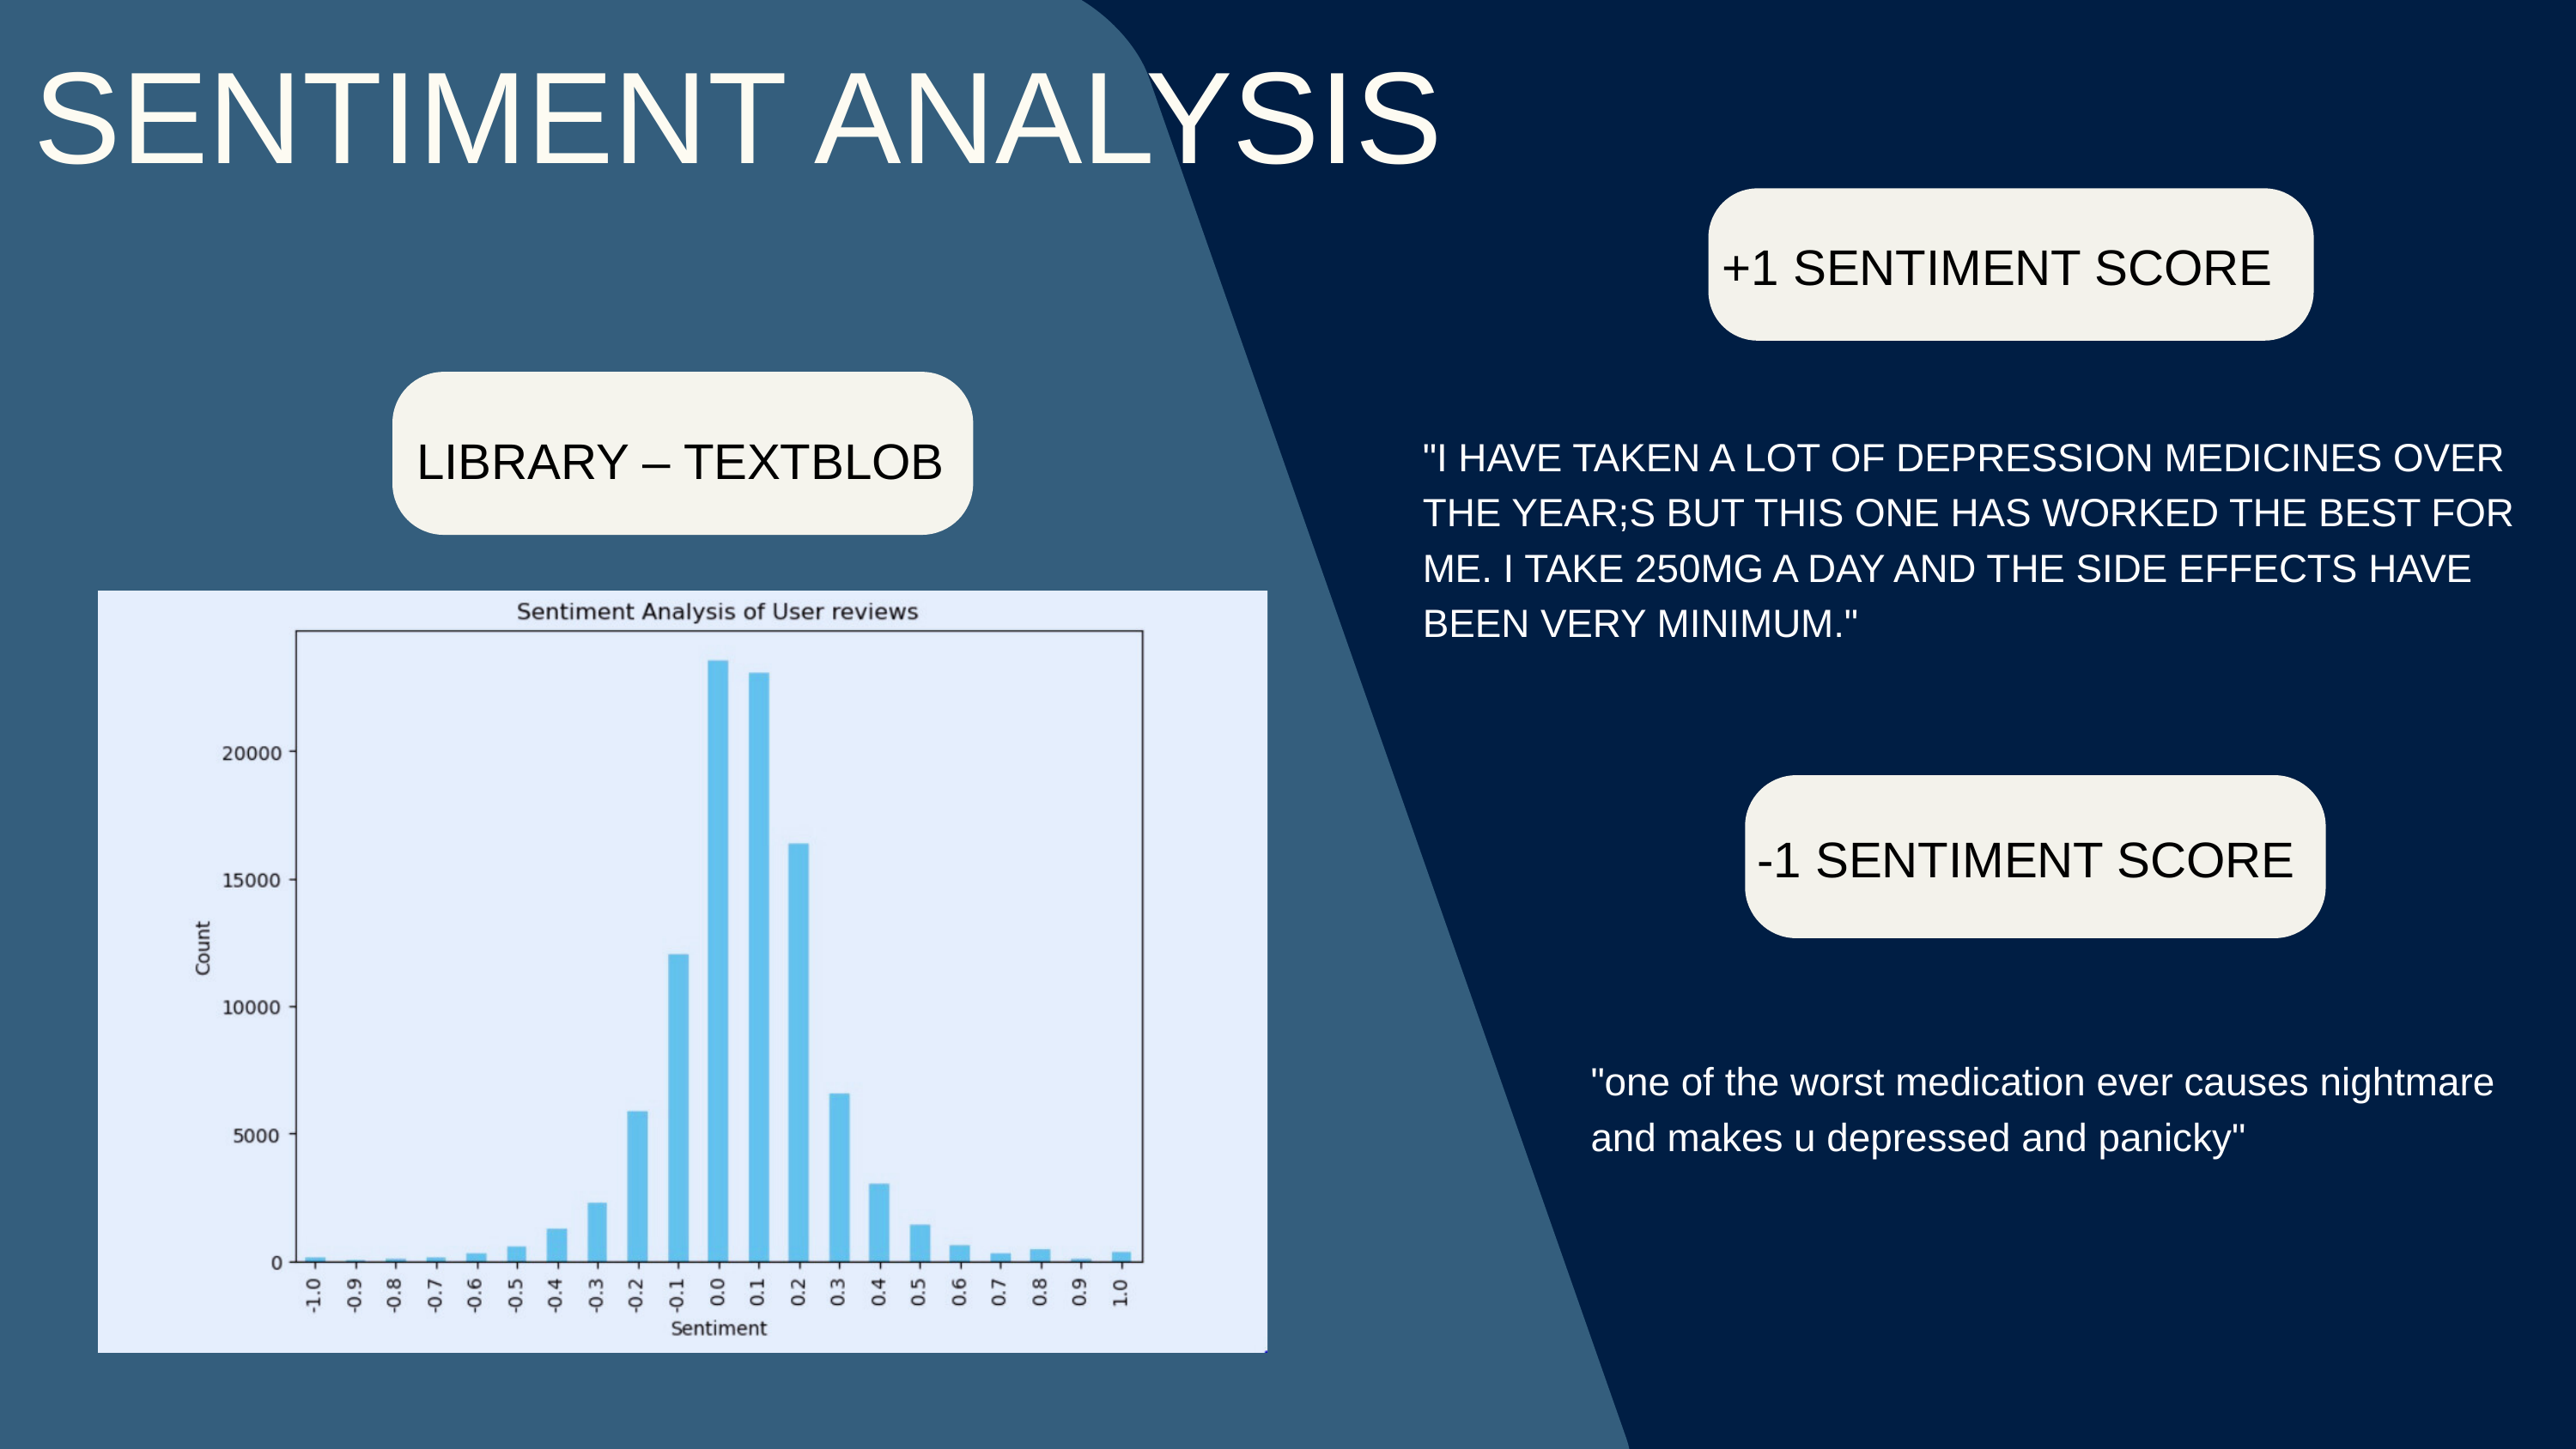

SENTIMENT ANALYSIS

+1 SENTIMENT SCORE

LIBRARY – TEXTBLOB
"I HAVE TAKEN A LOT OF DEPRESSION MEDICINES OVER THE YEAR;S BUT THIS ONE HAS WORKED THE BEST FOR ME. I TAKE 250MG A DAY AND THE SIDE EFFECTS HAVE BEEN VERY MINIMUM."

-1 SENTIMENT SCORE

"one of the worst medication ever causes nightmare and makes u depressed and panicky"